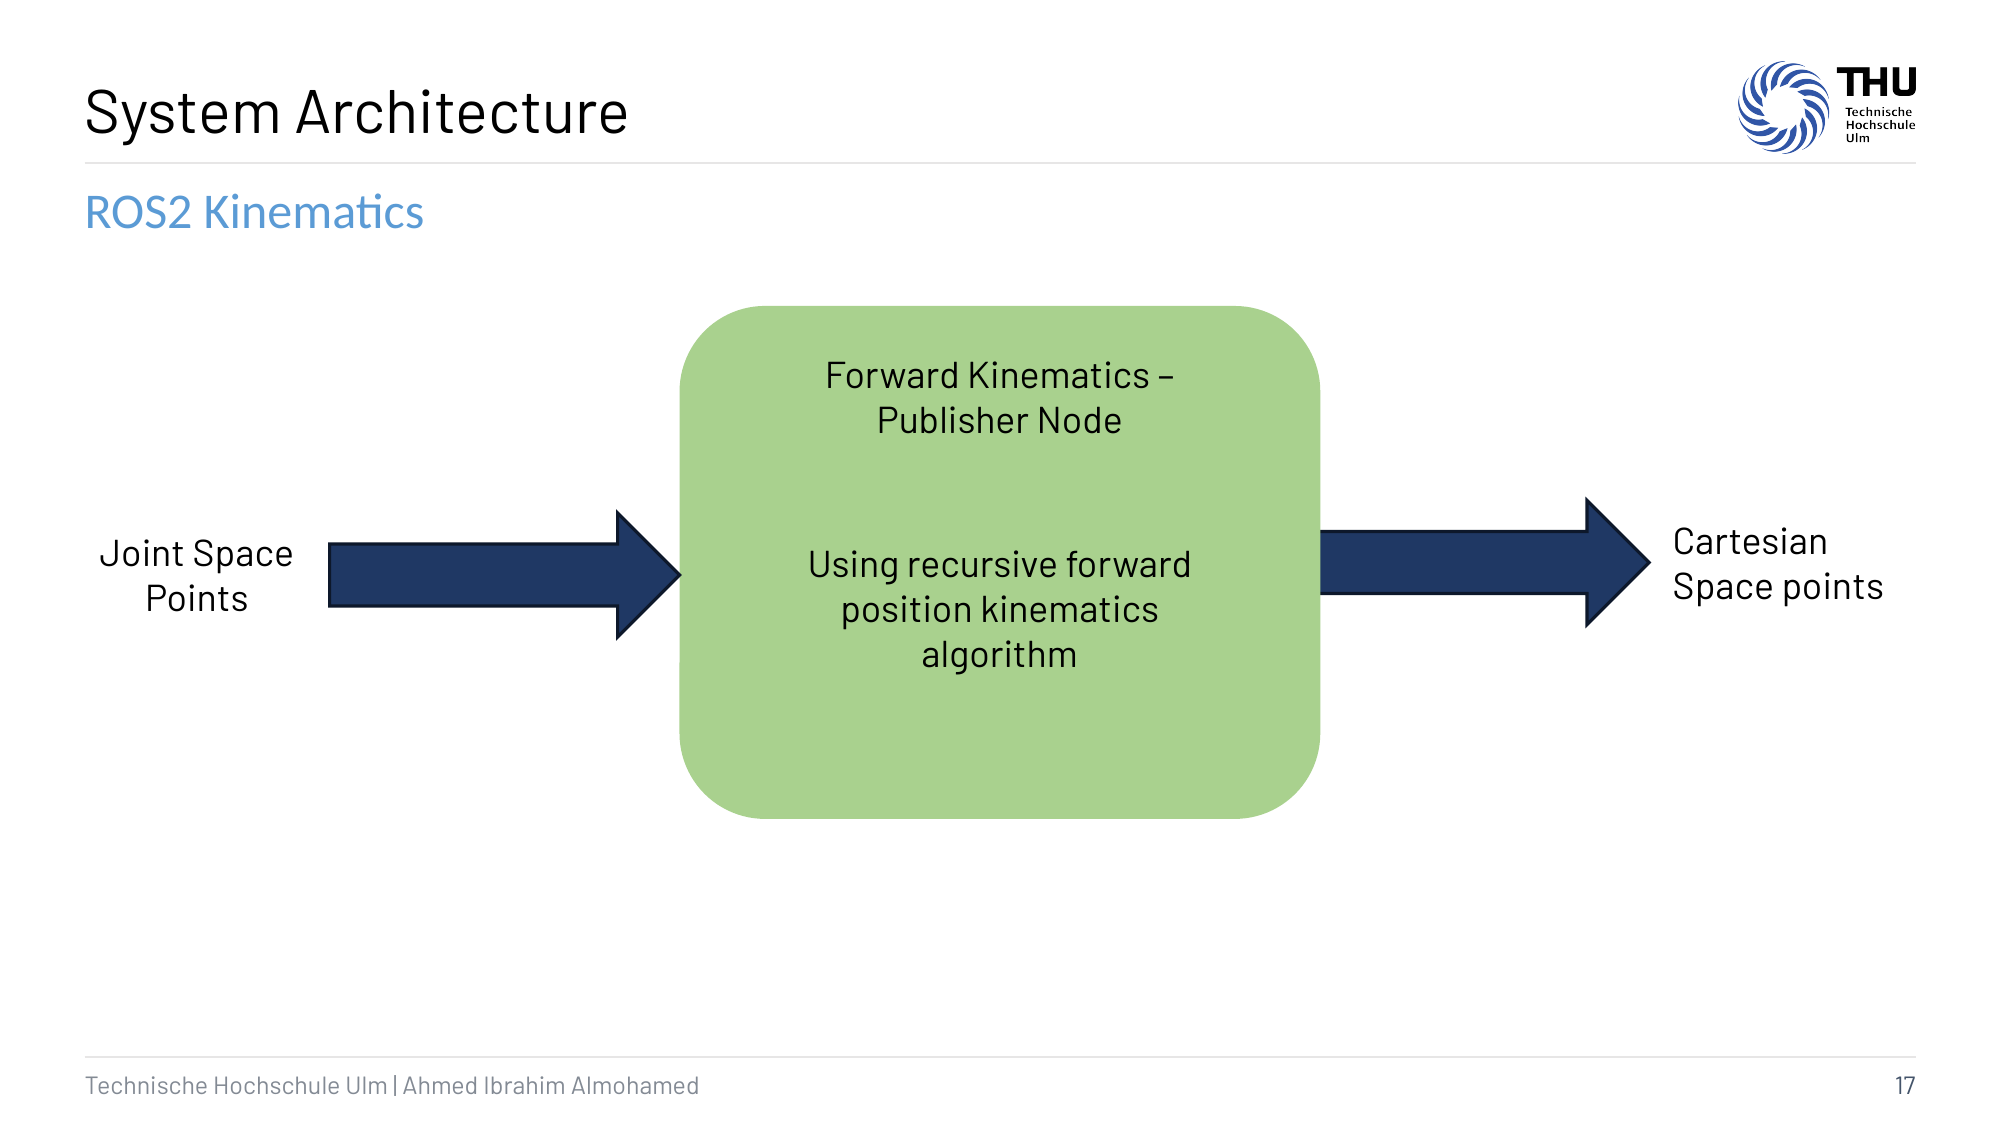

# System Architecture
ROS2 Kinematics

Forward Kinematics – Publisher Node
Using recursive forward position kinematics algorithm

Cartesian Space points

Joint Space Points
Technische Hochschule Ulm | Ahmed Ibrahim Almohamed